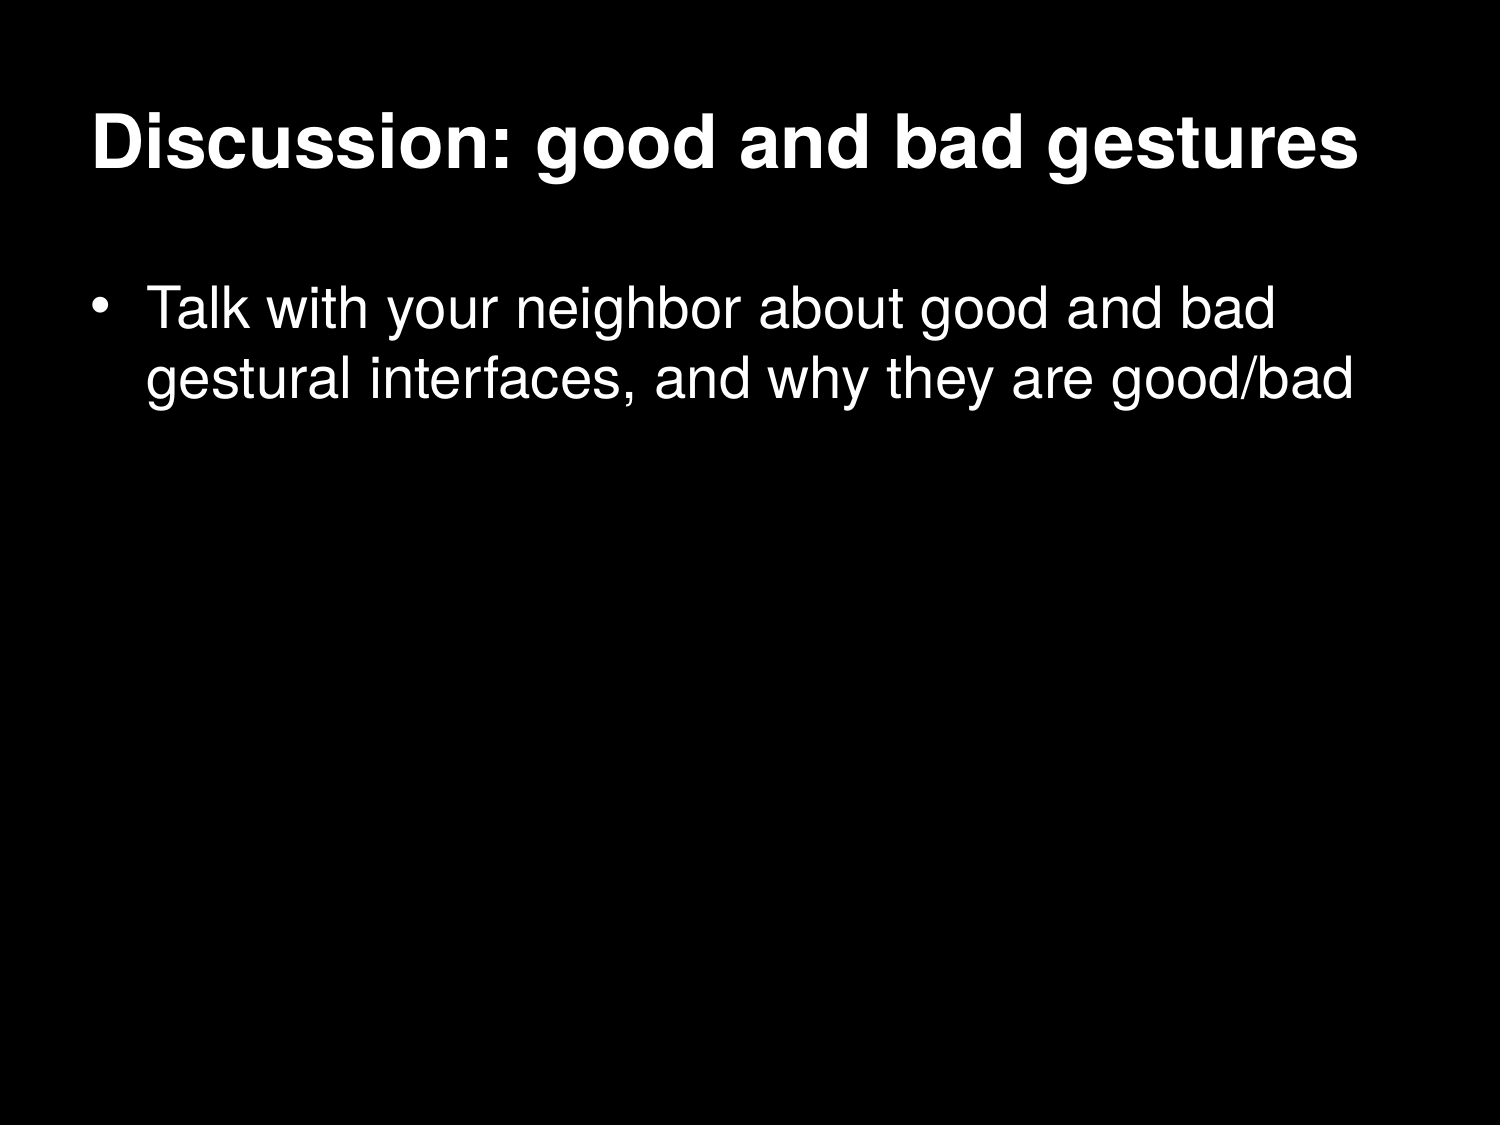

# Discussion: good and bad gestures
Talk with your neighbor about good and bad gestural interfaces, and why they are good/bad